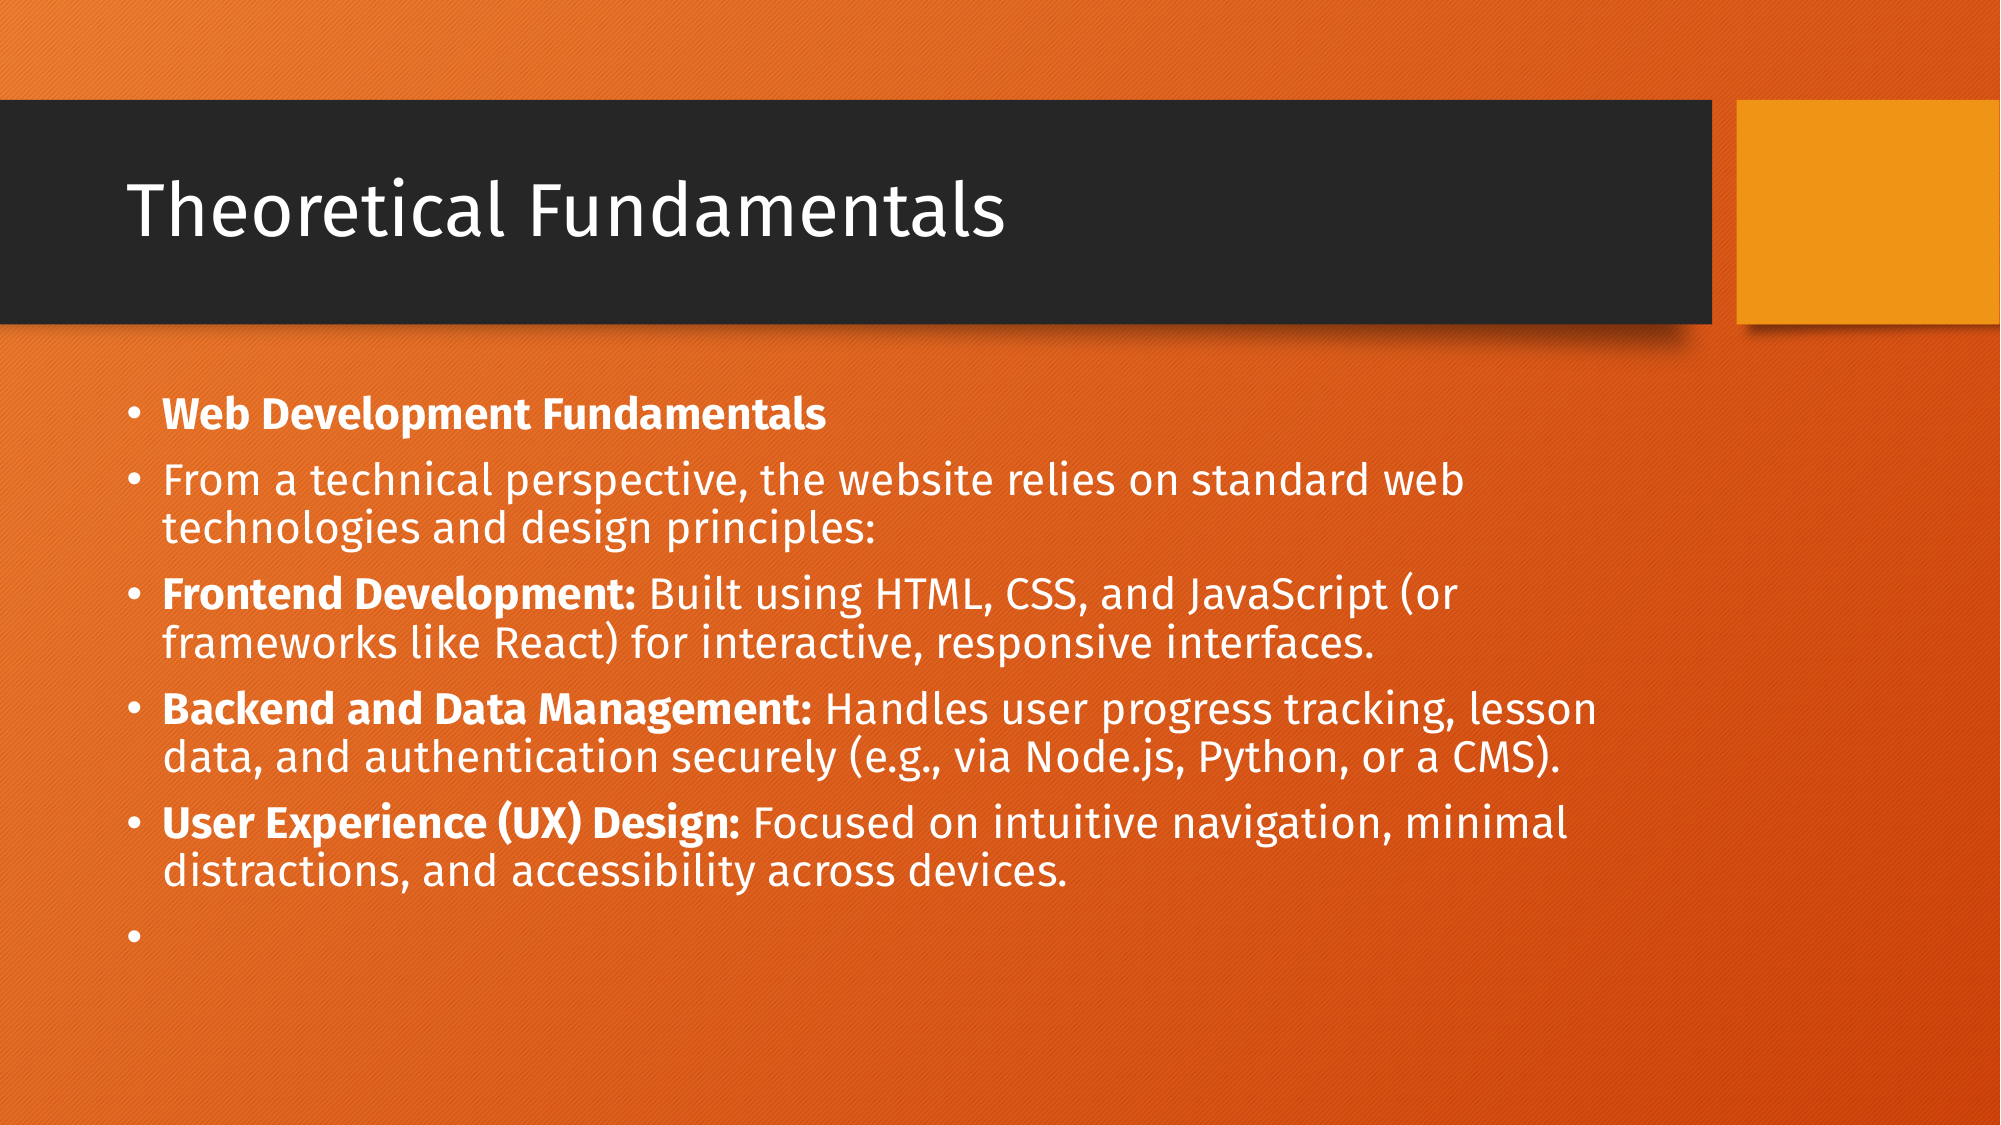

# Theoretical Fundamentals
Web Development Fundamentals
From a technical perspective, the website relies on standard web technologies and design principles:
Frontend Development: Built using HTML, CSS, and JavaScript (or frameworks like React) for interactive, responsive interfaces.
Backend and Data Management: Handles user progress tracking, lesson data, and authentication securely (e.g., via Node.js, Python, or a CMS).
User Experience (UX) Design: Focused on intuitive navigation, minimal distractions, and accessibility across devices.